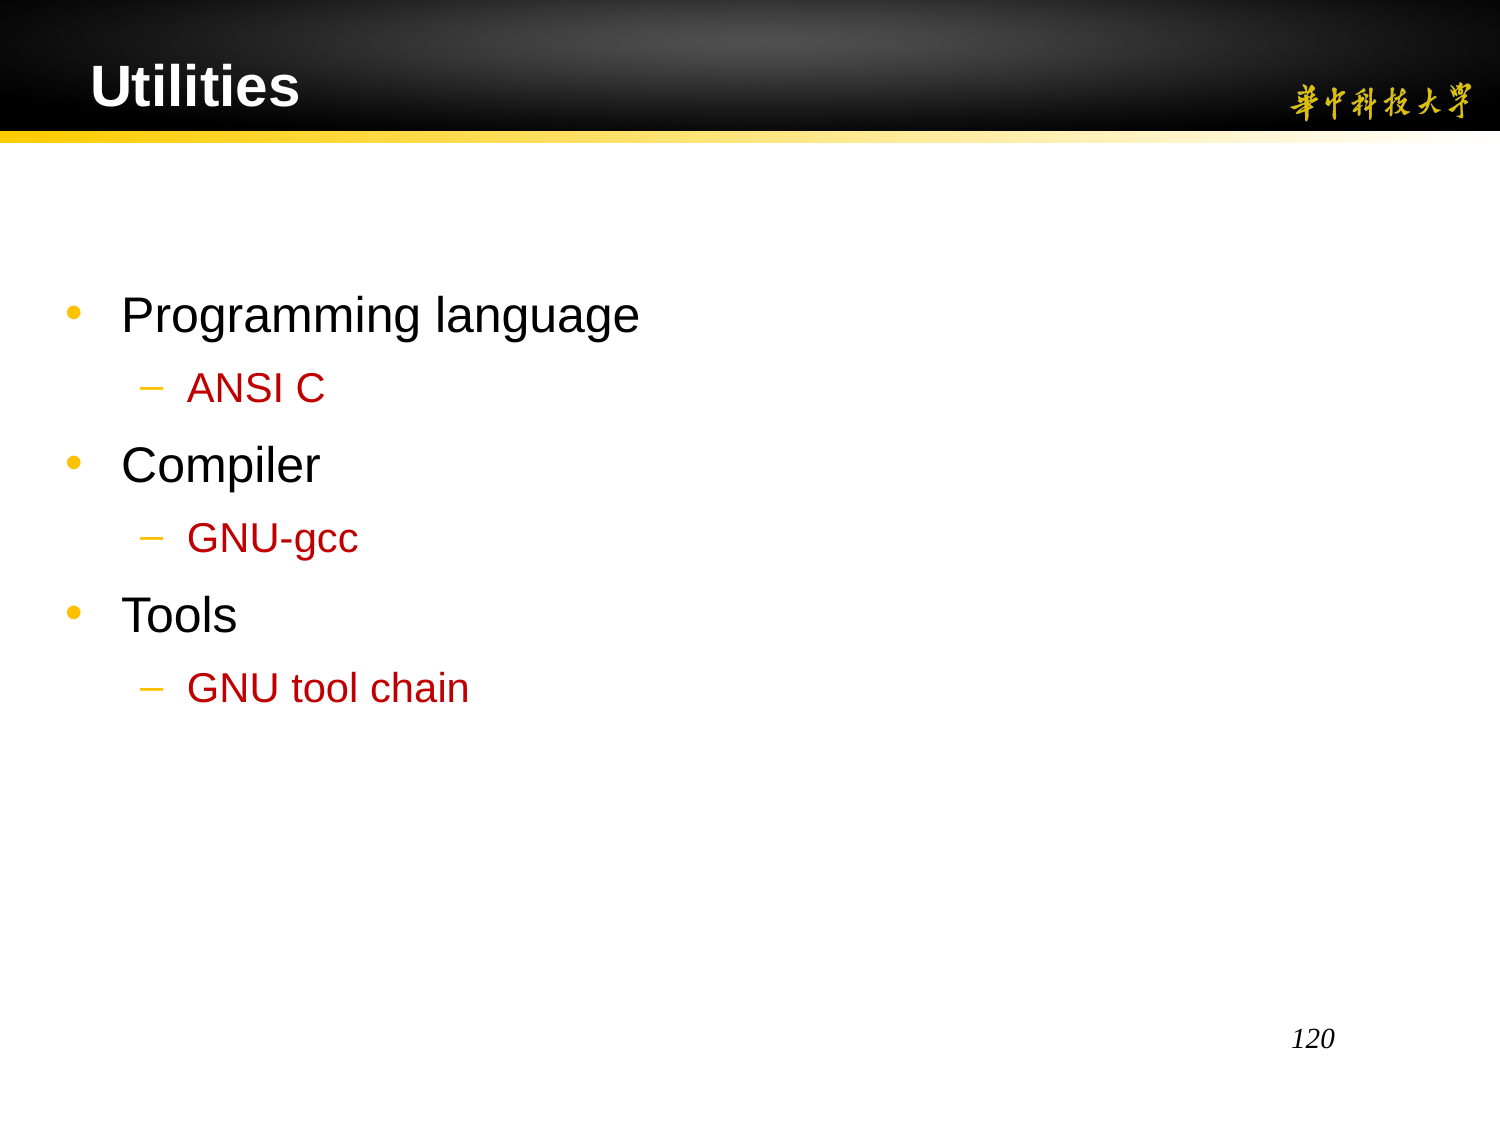

# Utilities
Programming language
ANSI C
Compiler
GNU-gcc
Tools
GNU tool chain
120